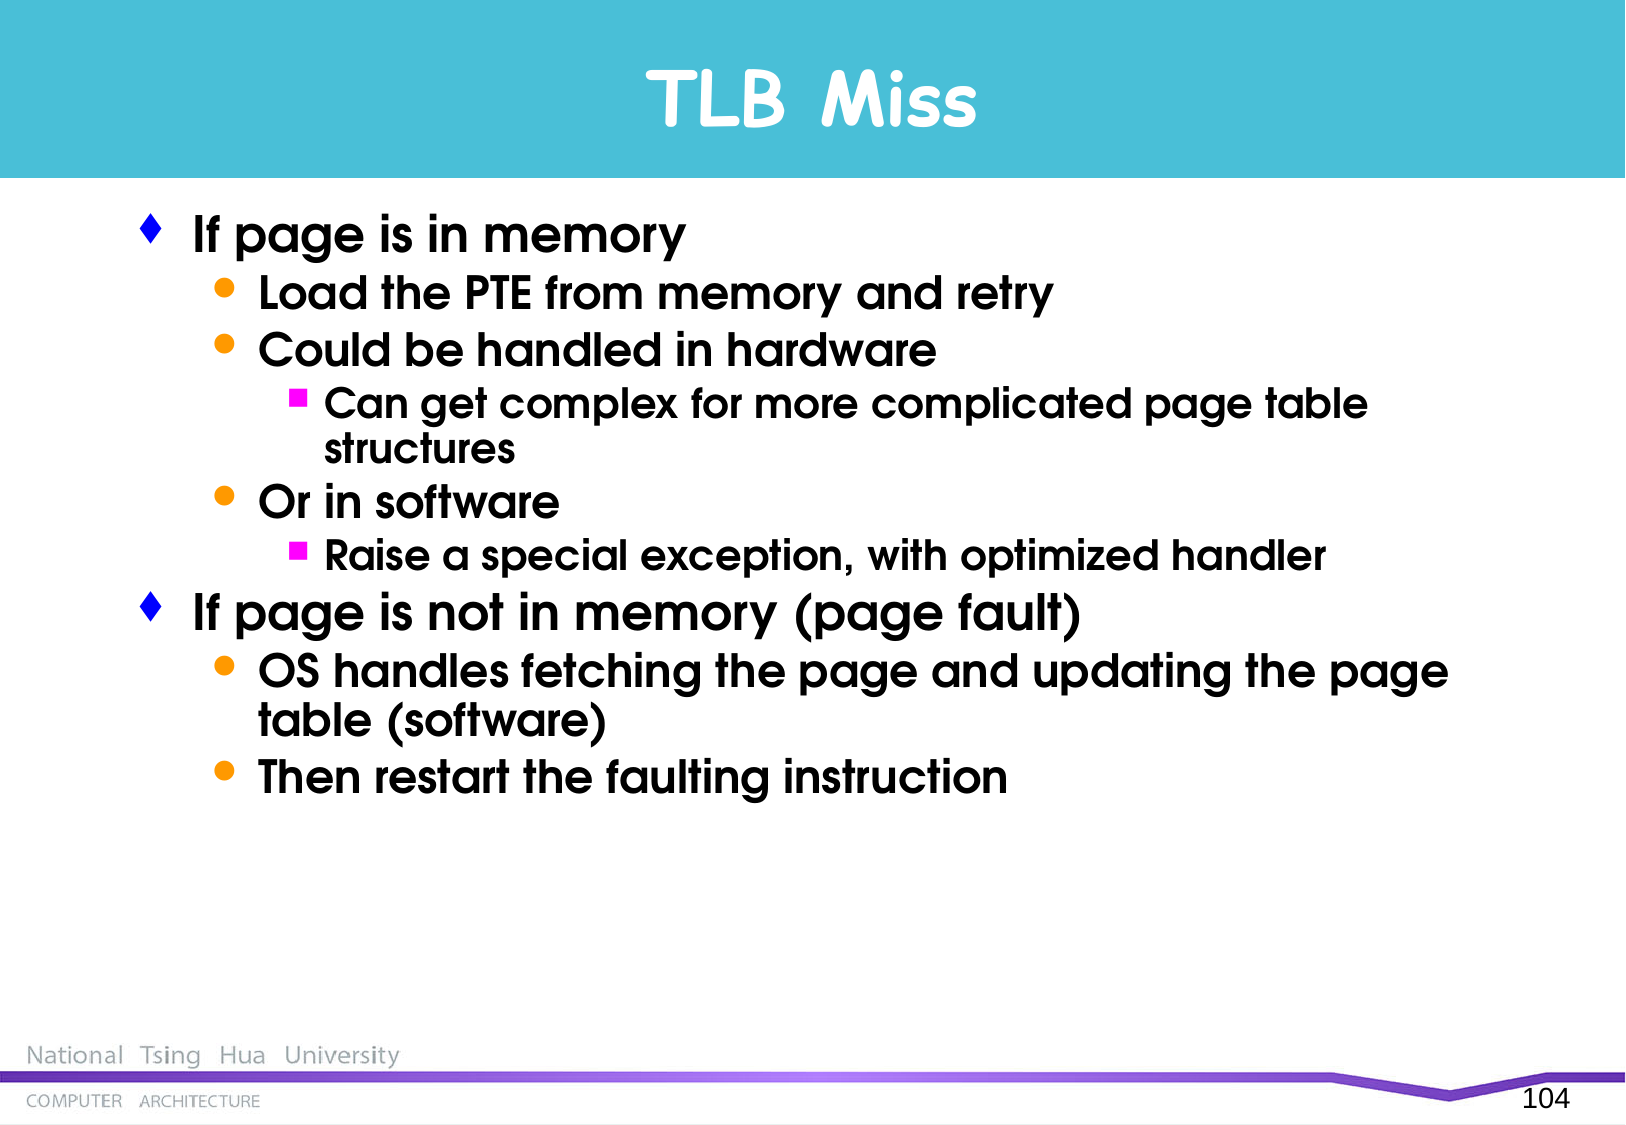

# TLB Miss
If page is in memory
Load the PTE from memory and retry
Could be handled in hardware
Can get complex for more complicated page table structures
Or in software
Raise a special exception, with optimized handler
If page is not in memory (page fault)
OS handles fetching the page and updating the page table (software)
Then restart the faulting instruction
104